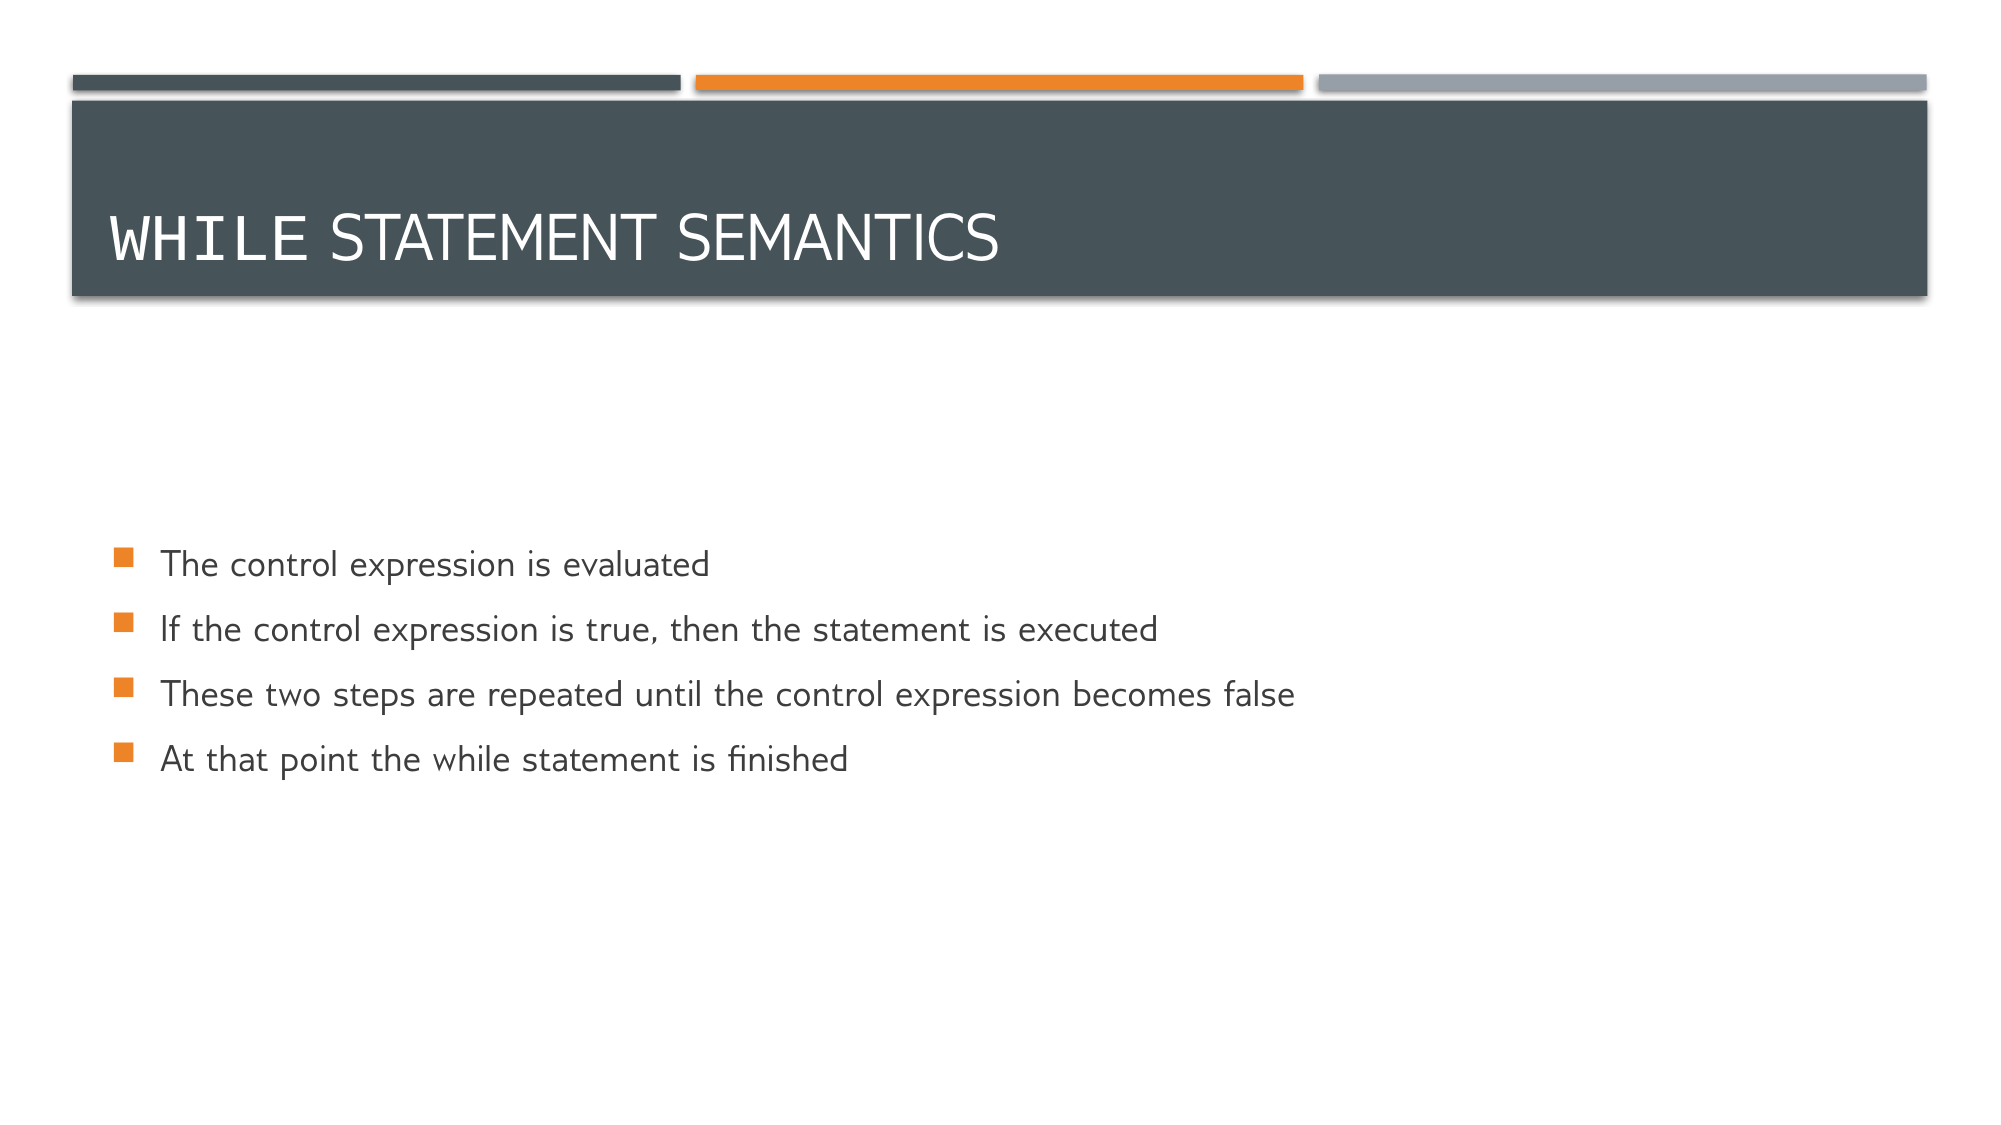

# while Statement Semantics
The control expression is evaluated
If the control expression is true, then the statement is executed
These two steps are repeated until the control expression becomes false
At that point the while statement is finished